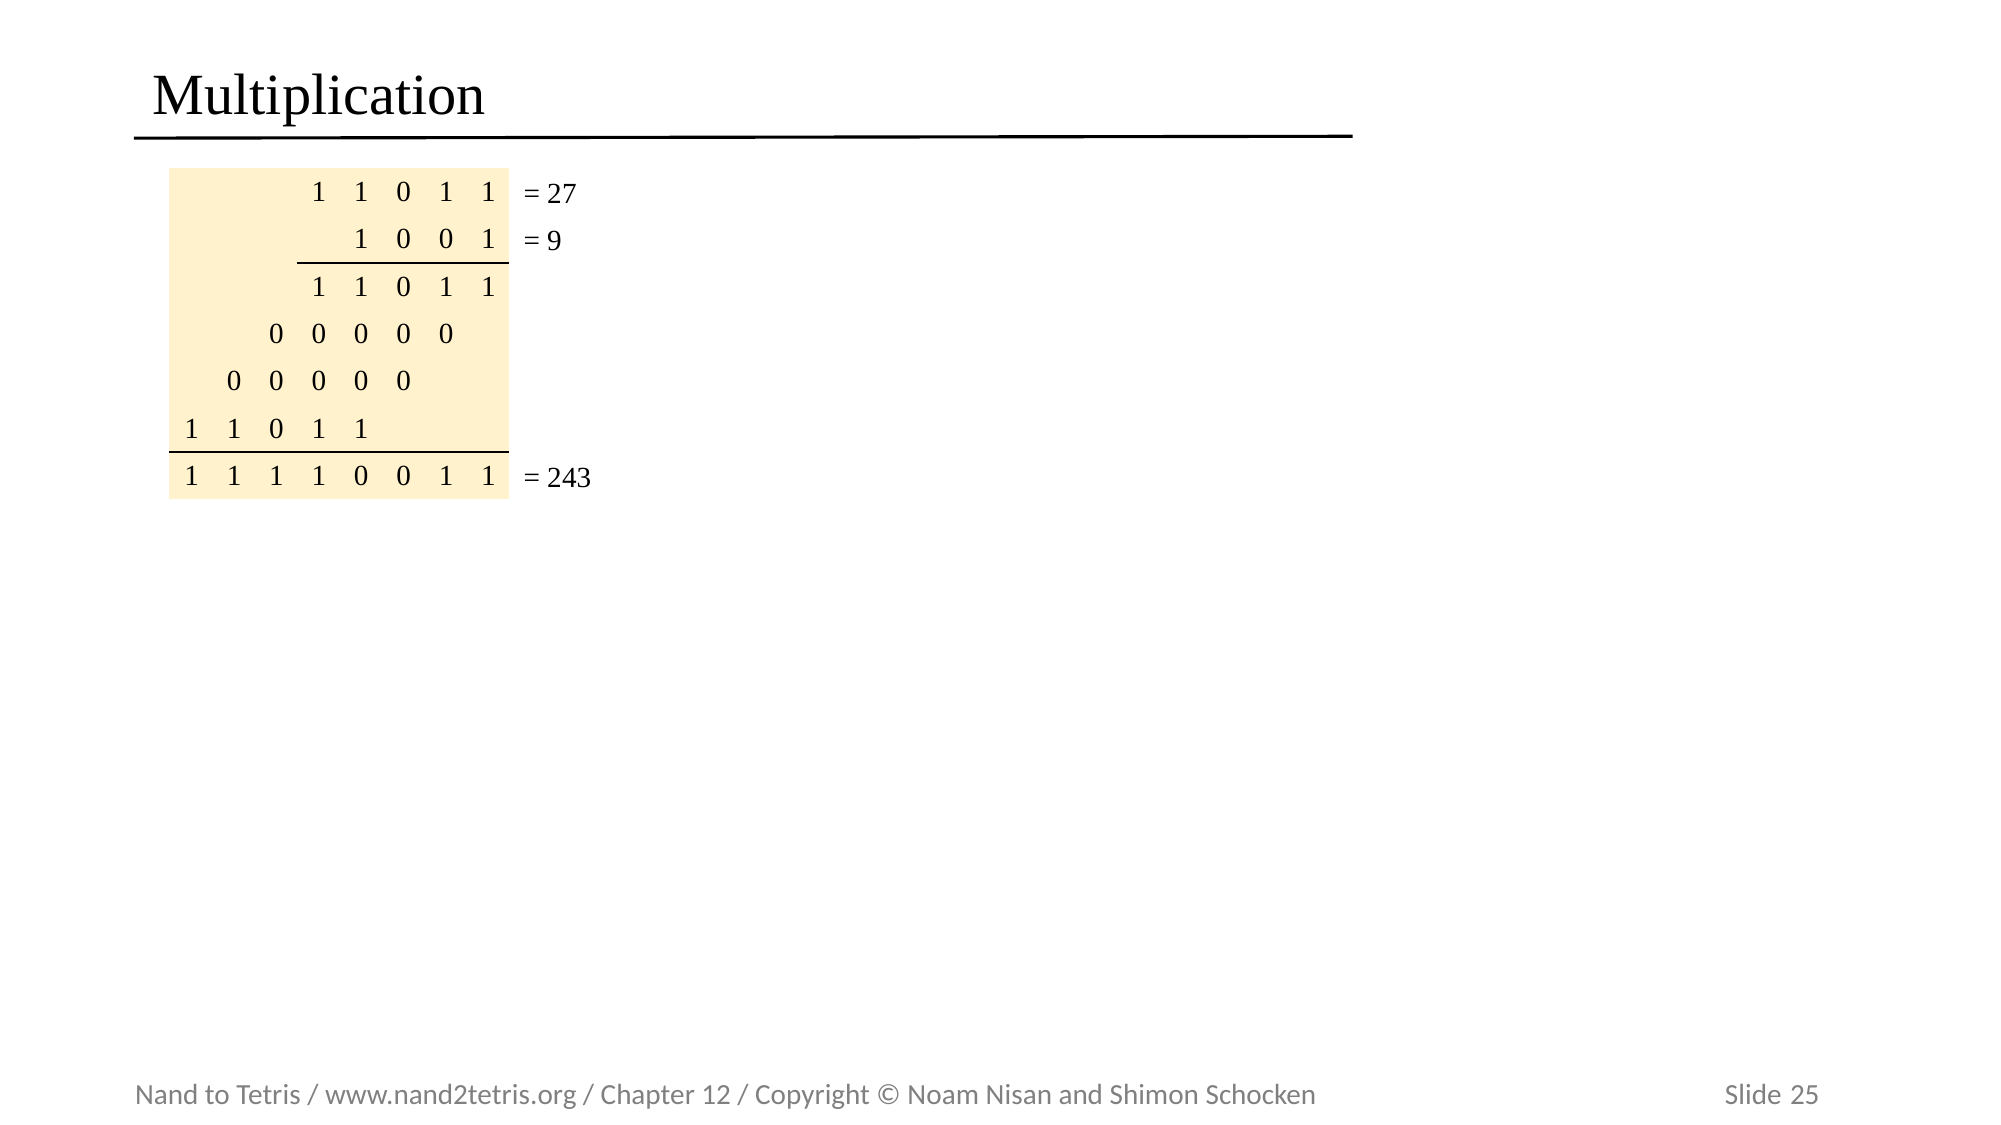

# Multiplication

|  |  |  | 1 | 1 | 0 | 1 | 1 |
| --- | --- | --- | --- | --- | --- | --- | --- |
|  |  |  |  | 1 | 0 | 0 | 1 |
|  |  |  | 1 | 1 | 0 | 1 | 1 |
|  |  | 0 | 0 | 0 | 0 | 0 |  |
|  | 0 | 0 | 0 | 0 | 0 |  |  |
| 1 | 1 | 0 | 1 | 1 |  |  |  |
| 1 | 1 | 1 | 1 | 0 | 0 | 1 | 1 |
| = 27 |
| --- |
| = 9 |
|  |
|  |
|  |
|  |
| = 243 |